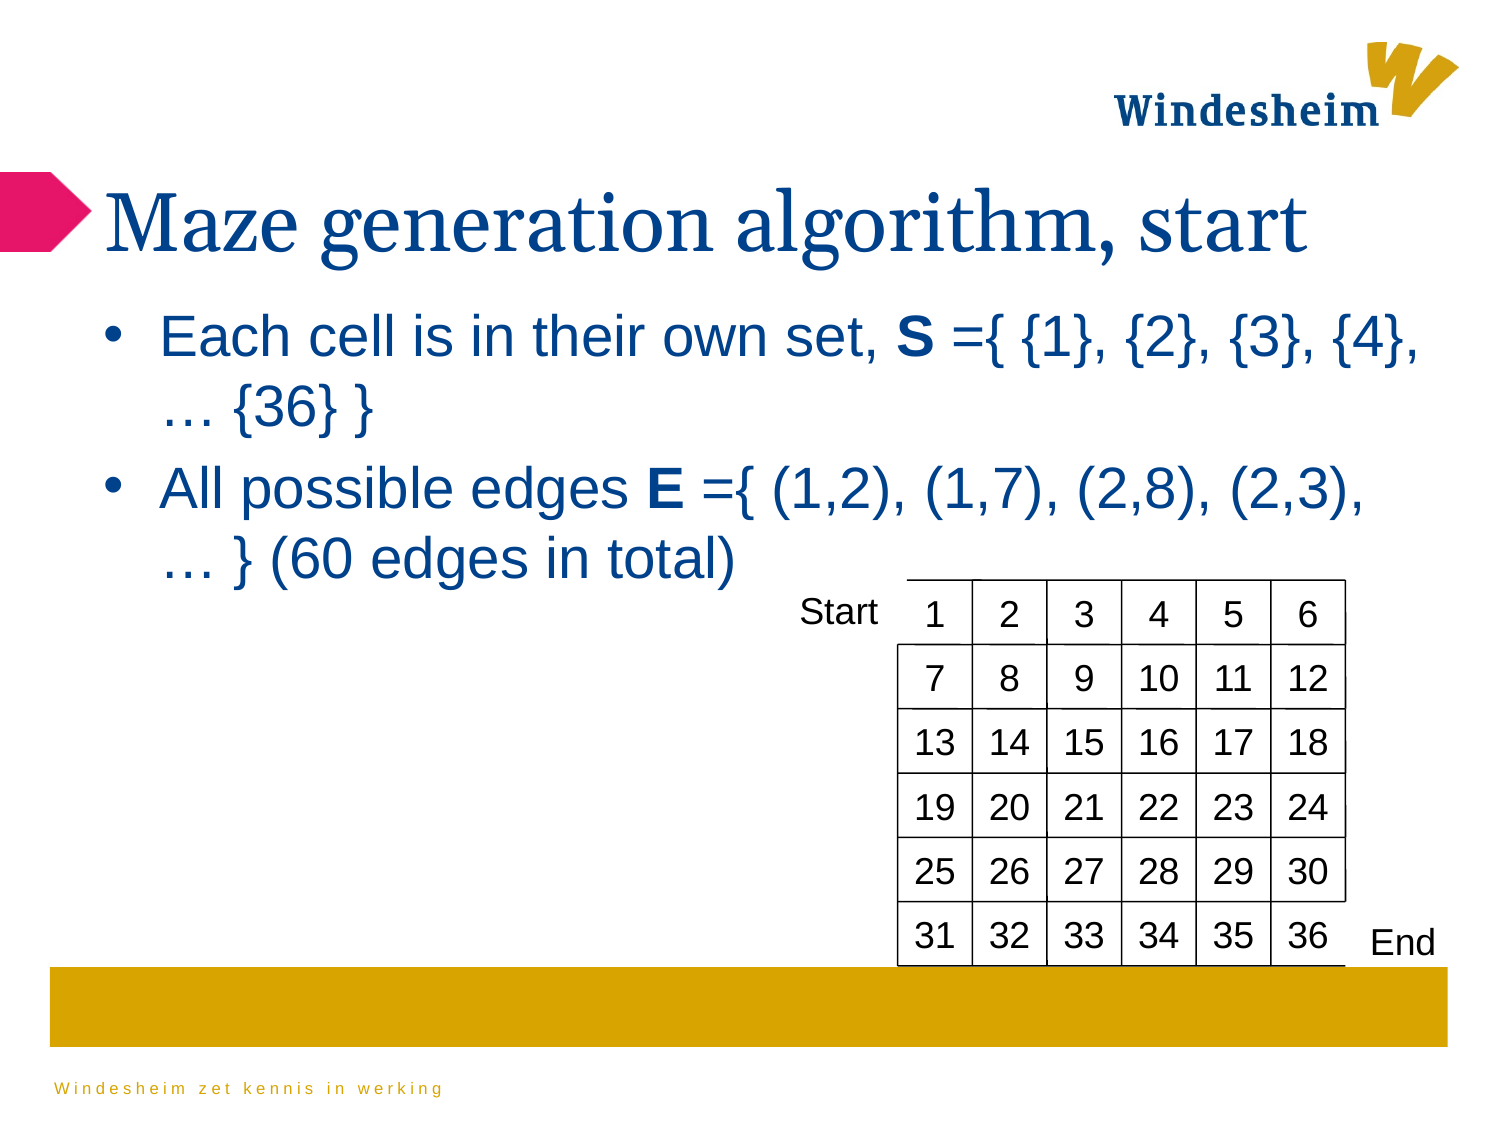

# Maze generation algorithm, start
Each cell is in their own set, S ={ {1}, {2}, {3}, {4},… {36} }
All possible edges E ={ (1,2), (1,7), (2,8), (2,3), … } (60 edges in total)
Start

1
2
3
4
5
6

7
8
9
10
11
12

13
14
15
16
17
18

19
20
21
22
23
24

25
26
27
28
29
30

31
32
33
34
35
36
End